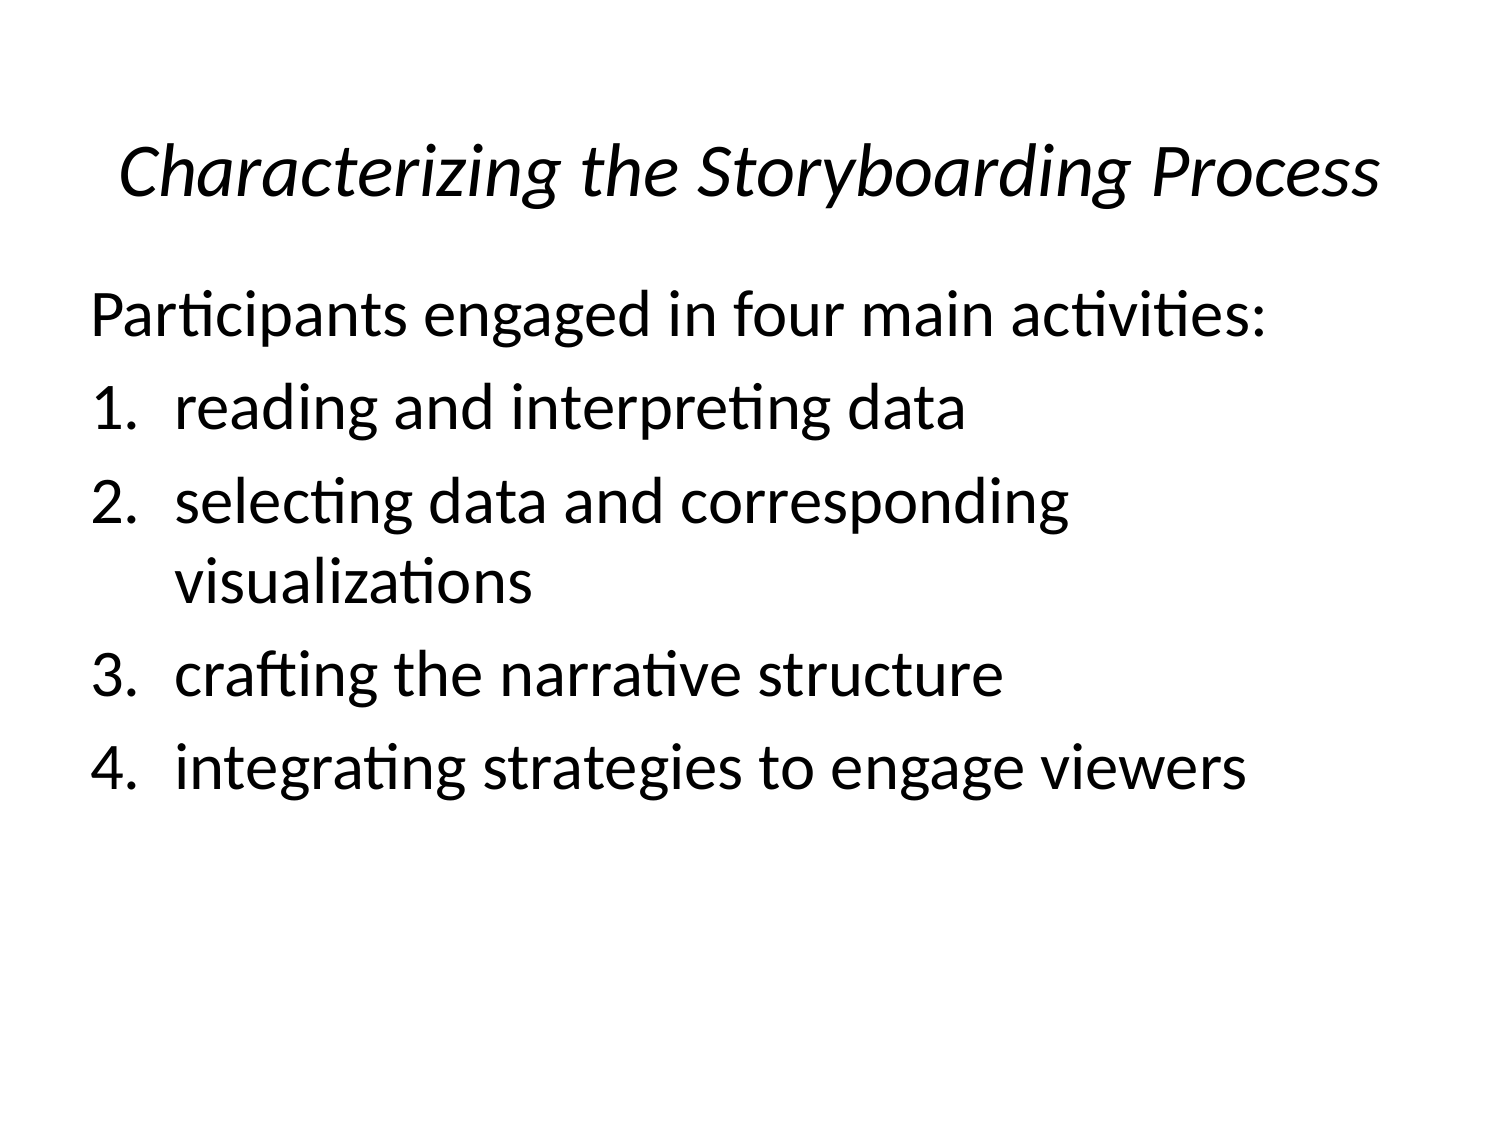

# Characterizing the Storyboarding Process
Participants engaged in four main activities:
reading and interpreting data
selecting data and corresponding visualizations
crafting the narrative structure
integrating strategies to engage viewers